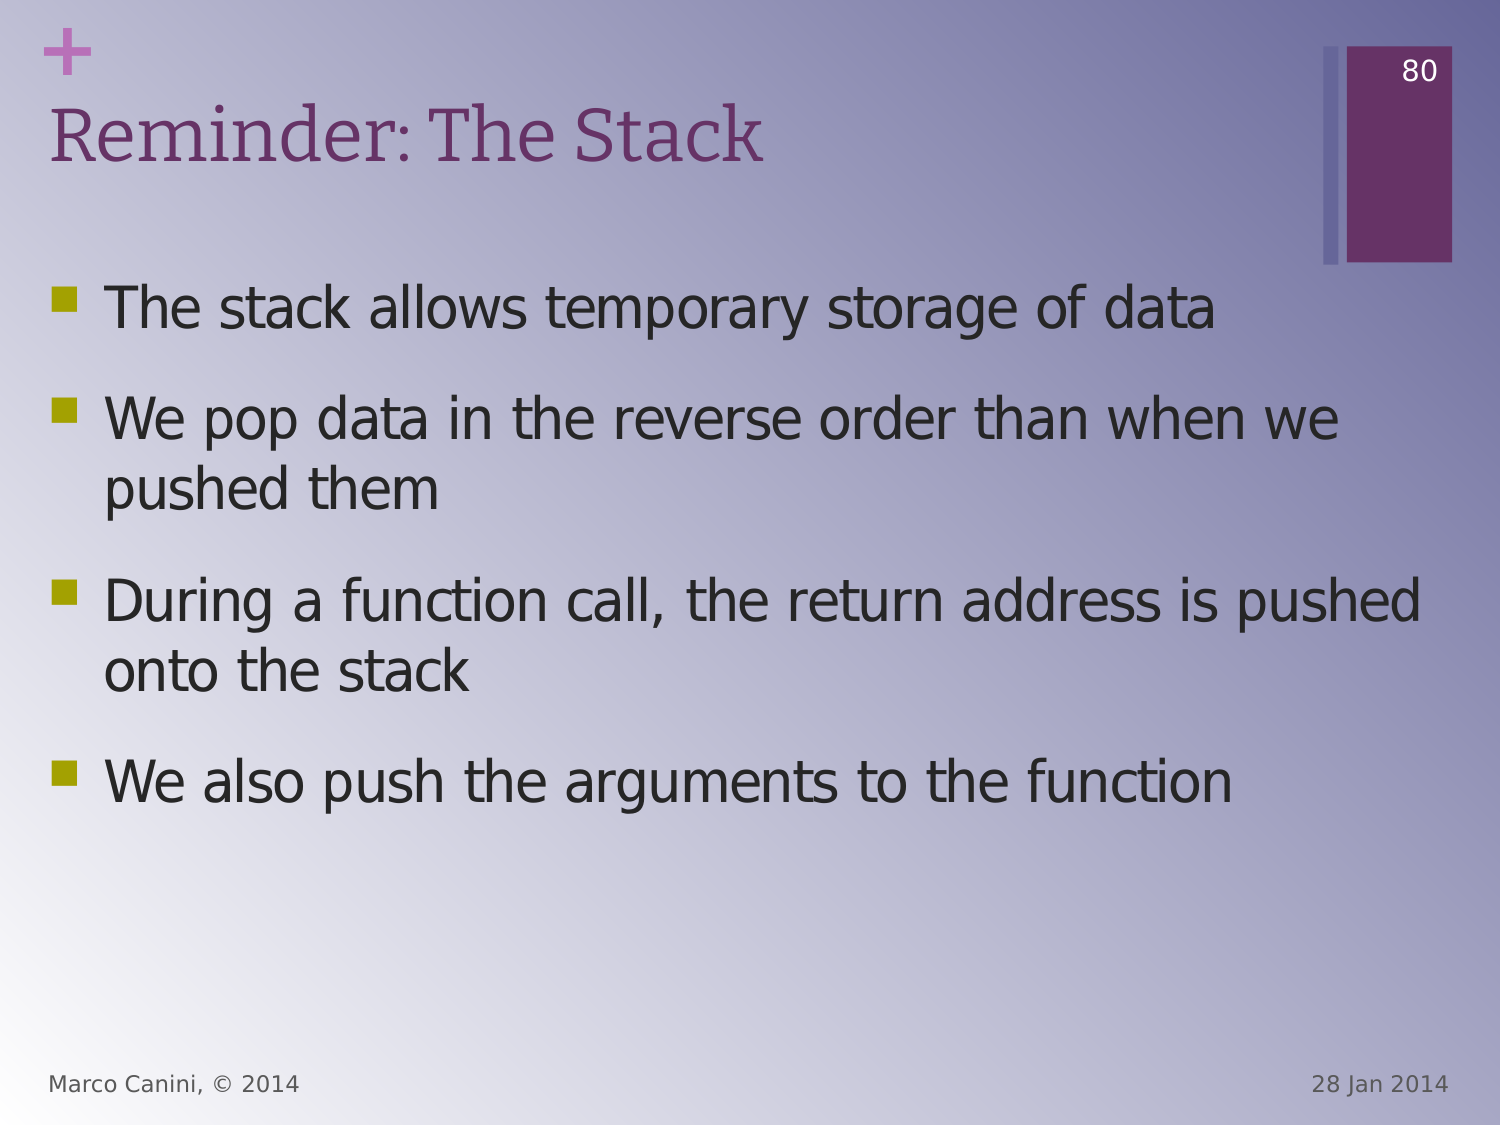

80
# Reminder: The Stack
The stack allows temporary storage of data
We pop data in the reverse order than when we pushed them
During a function call, the return address is pushed onto the stack
We also push the arguments to the function

Marco Canini, © 2014
28 Jan 2014